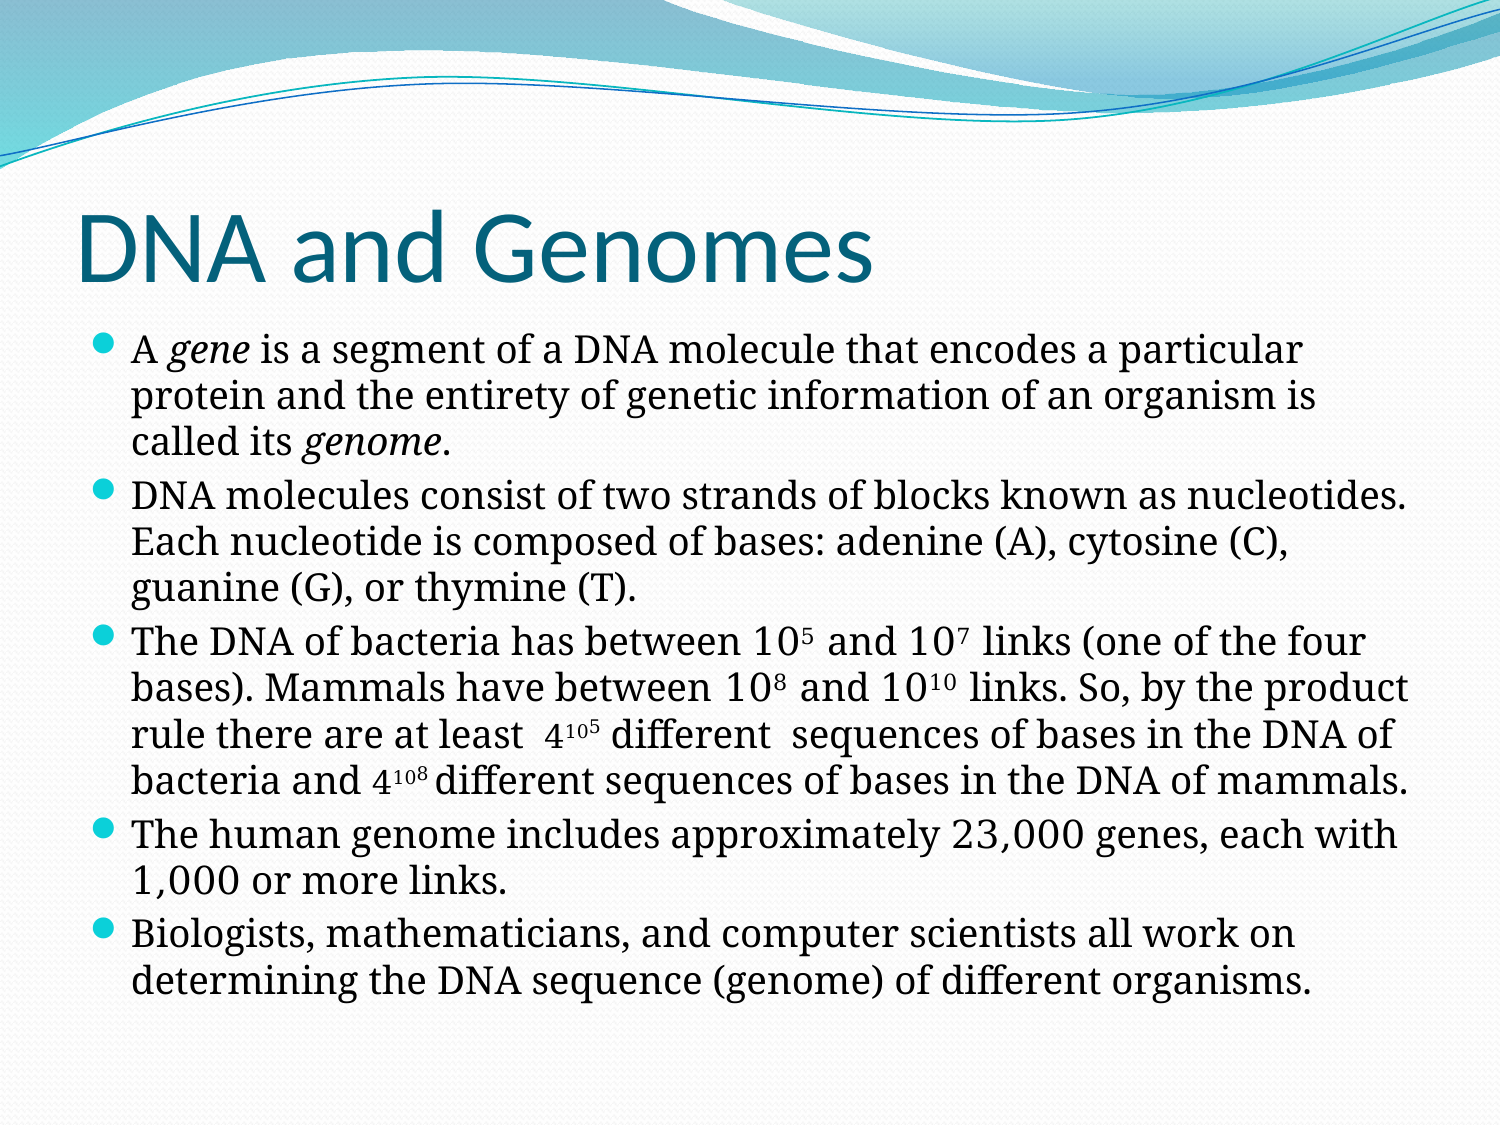

# DNA and Genomes
A gene is a segment of a DNA molecule that encodes a particular protein and the entirety of genetic information of an organism is called its genome.
DNA molecules consist of two strands of blocks known as nucleotides. Each nucleotide is composed of bases: adenine (A), cytosine (C), guanine (G), or thymine (T).
The DNA of bacteria has between 105 and 107 links (one of the four bases). Mammals have between 108 and 1010 links. So, by the product rule there are at least  4105 different  sequences of bases in the DNA of bacteria and 4108 different sequences of bases in the DNA of mammals.
The human genome includes approximately 23,000 genes, each with 1,000 or more links.
Biologists, mathematicians, and computer scientists all work on  determining the DNA sequence (genome) of different organisms.